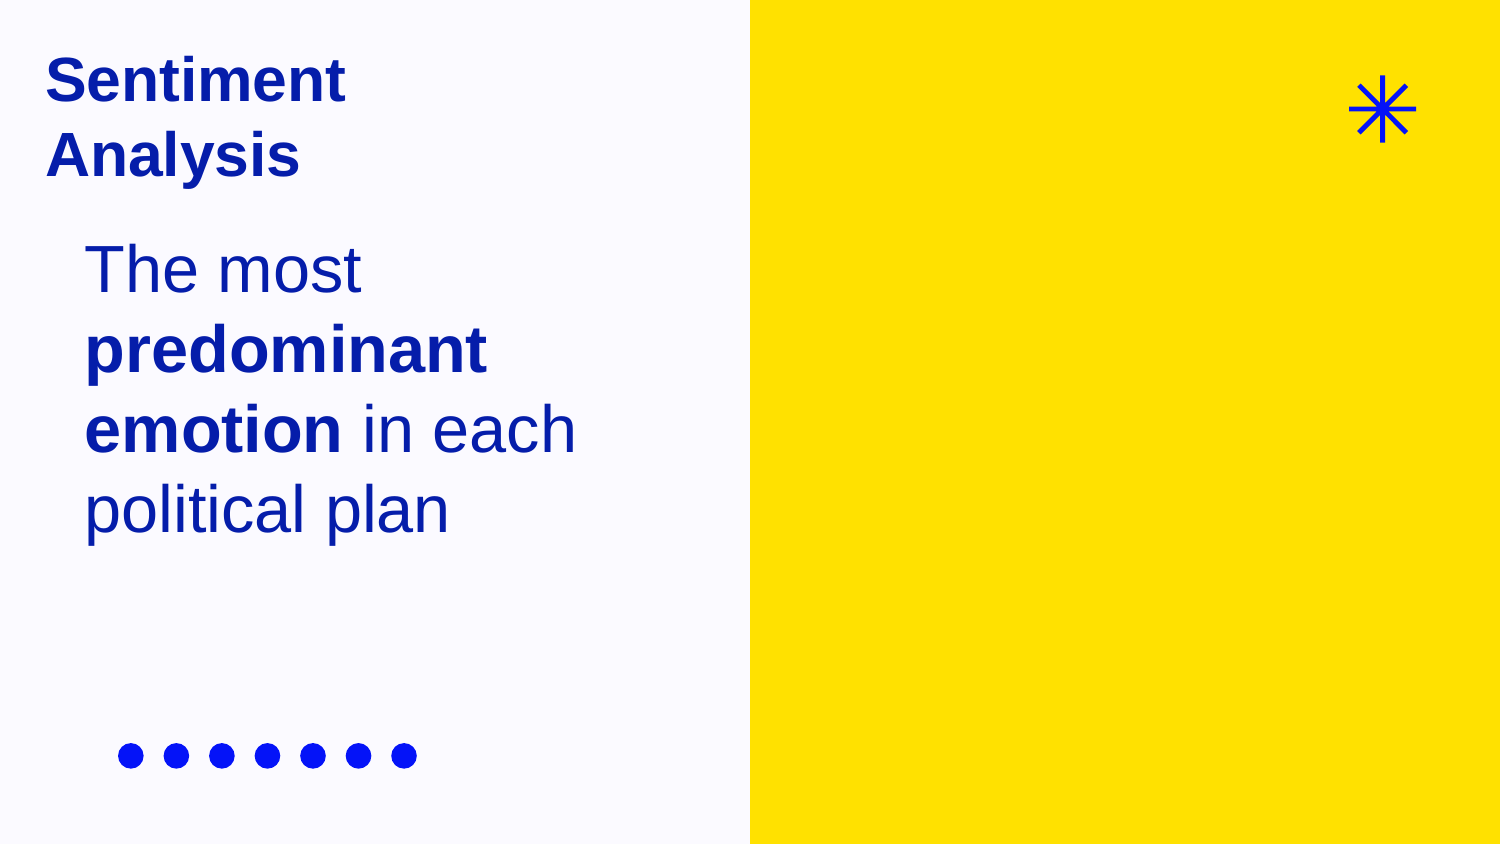

# Sentiment Analysis
The most predominant emotion in each political plan